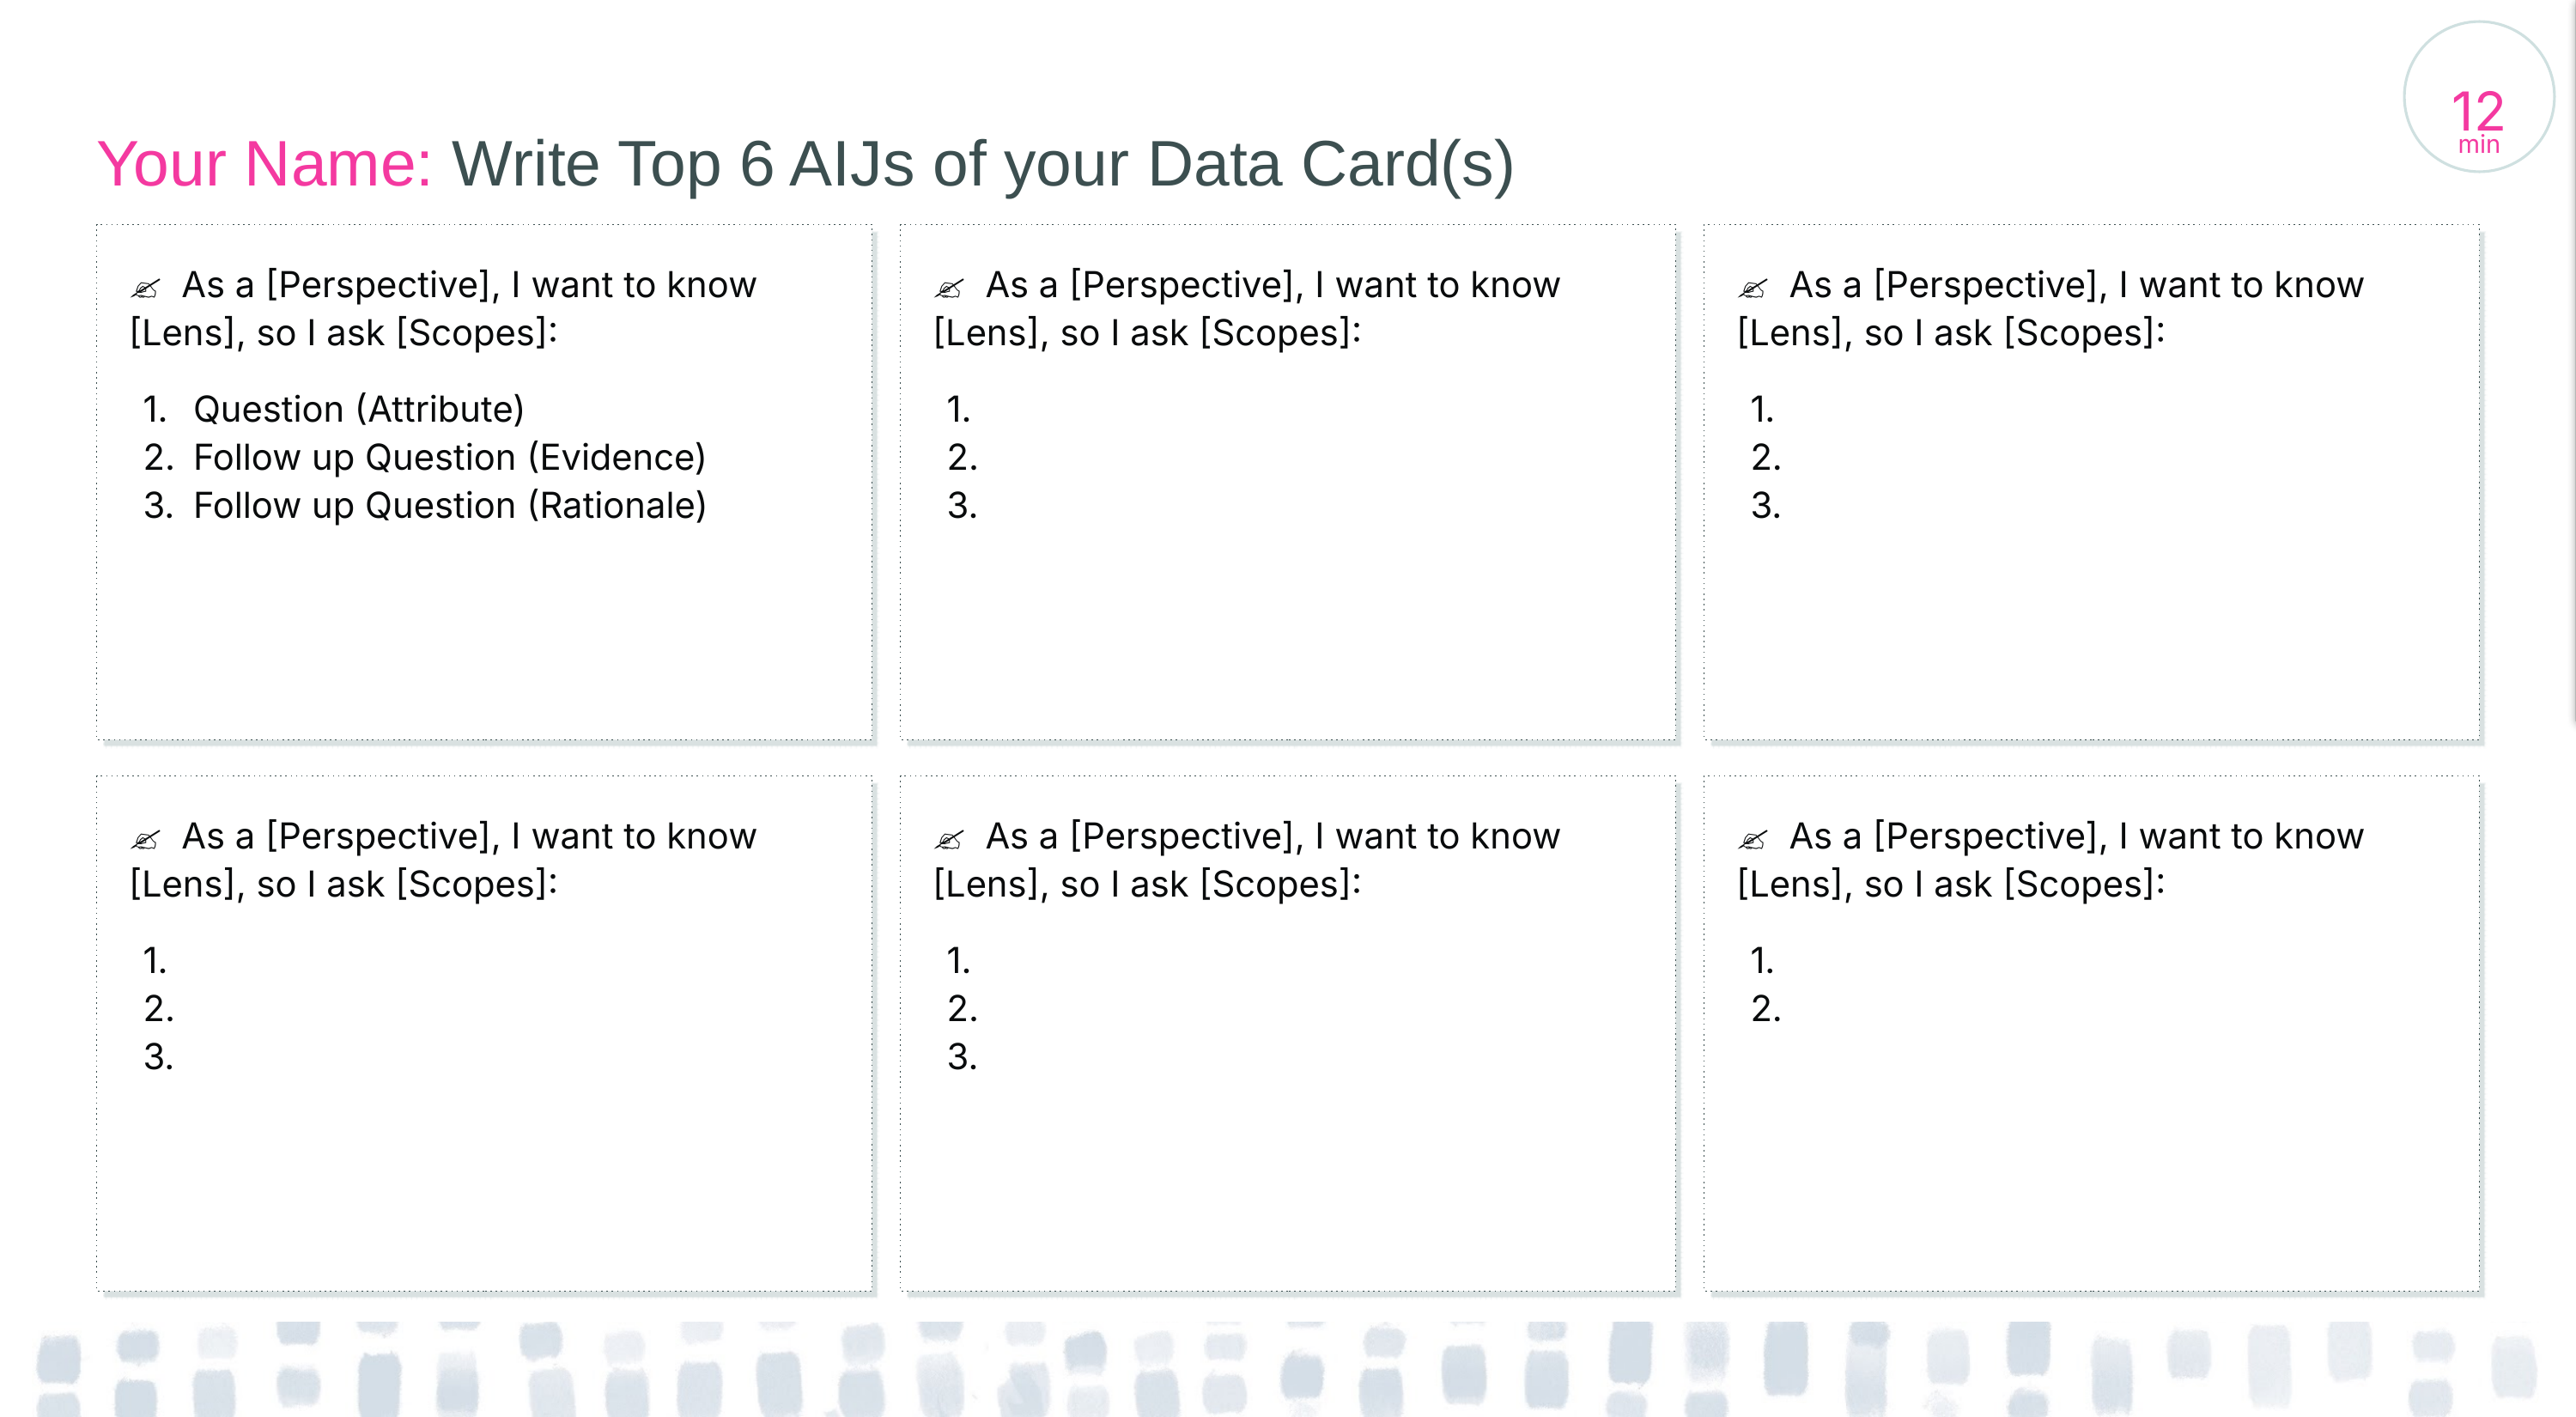

Facilitator’s note

Duplicate this for each workshop participant. We recommend involve individuals who are representative of these agents when filling this out.

Skip this activity if you’re doing the Lenses & Scopes Brainstorming sessions.

Delete this note once you’re done with it.

12
min
# Your Name: Write Top 6 AIJs of your Data Card(s)
✍️  As a [Perspective], I want to know [Lens], so I ask [Scopes]:
Question (Attribute)
Follow up Question (Evidence)
Follow up Question (Rationale)
✍️  As a [Perspective], I want to know [Lens], so I ask [Scopes]:

✍️  As a [Perspective], I want to know [Lens], so I ask [Scopes]:

✍️  As a [Perspective], I want to know [Lens], so I ask [Scopes]:

✍️  As a [Perspective], I want to know [Lens], so I ask [Scopes]:

✍️  As a [Perspective], I want to know [Lens], so I ask [Scopes]: